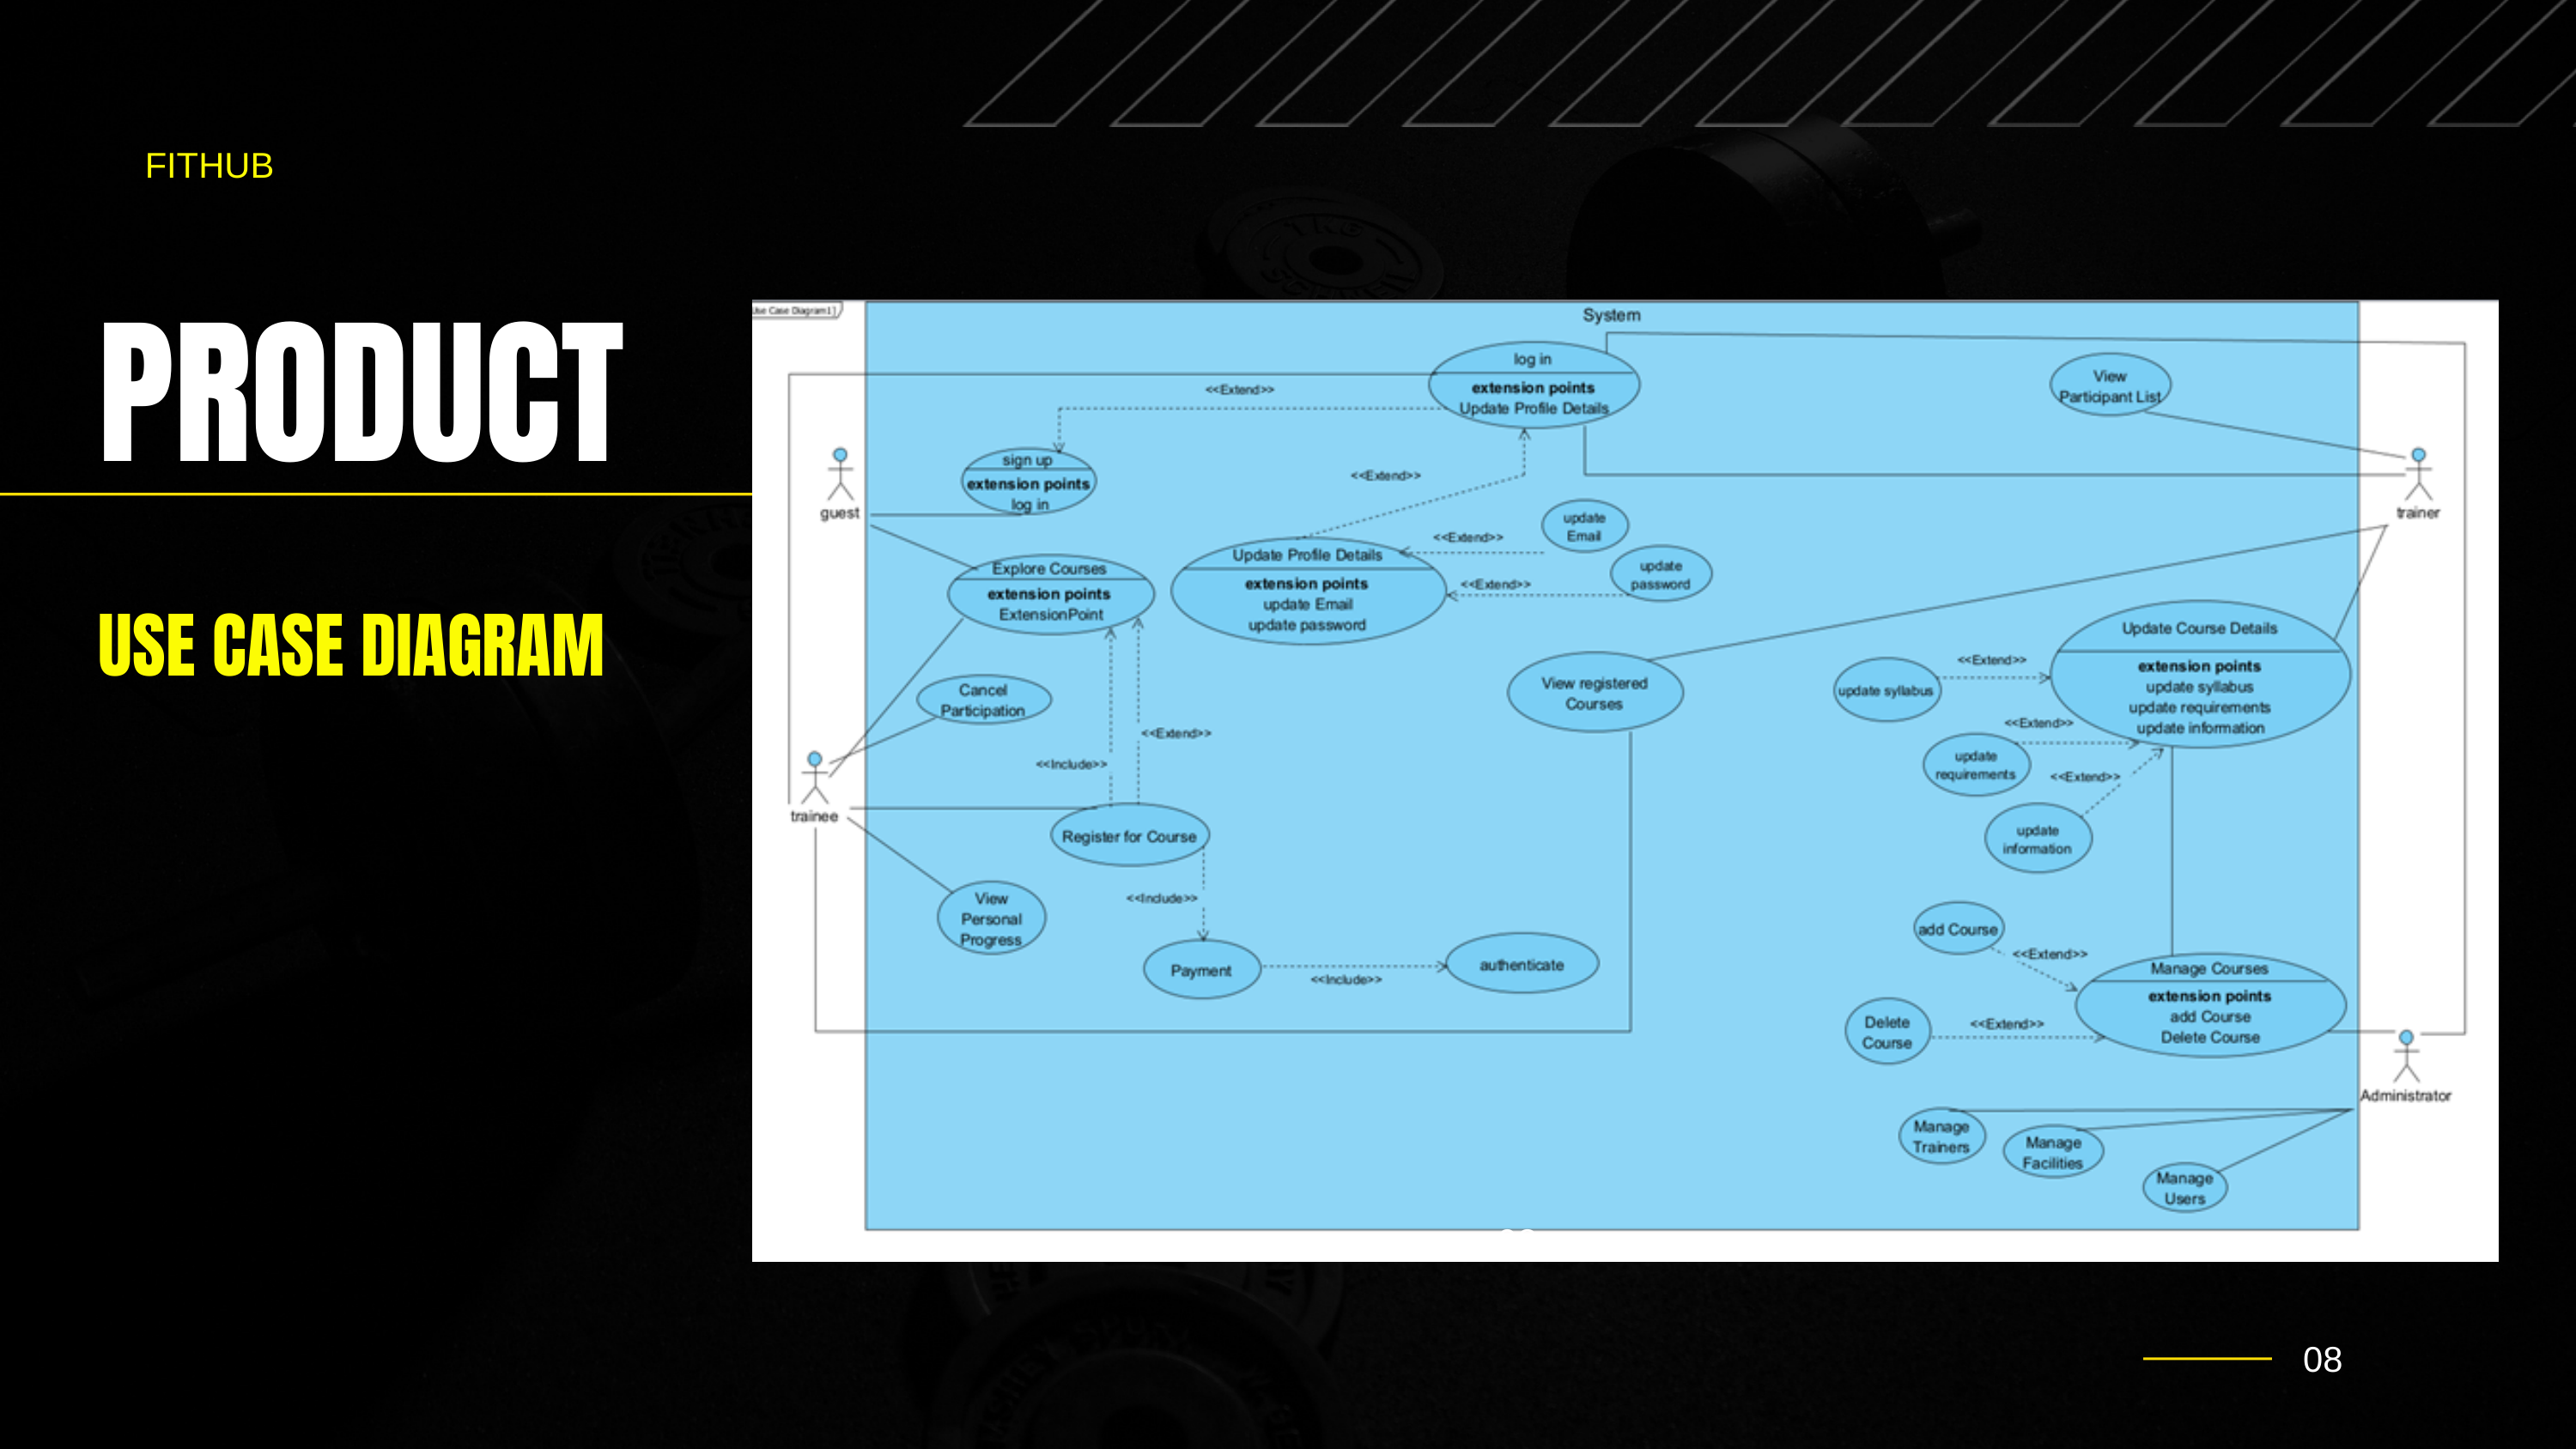

FITHUB
PRODUCT

USE CASE DIAGRAM

08

08